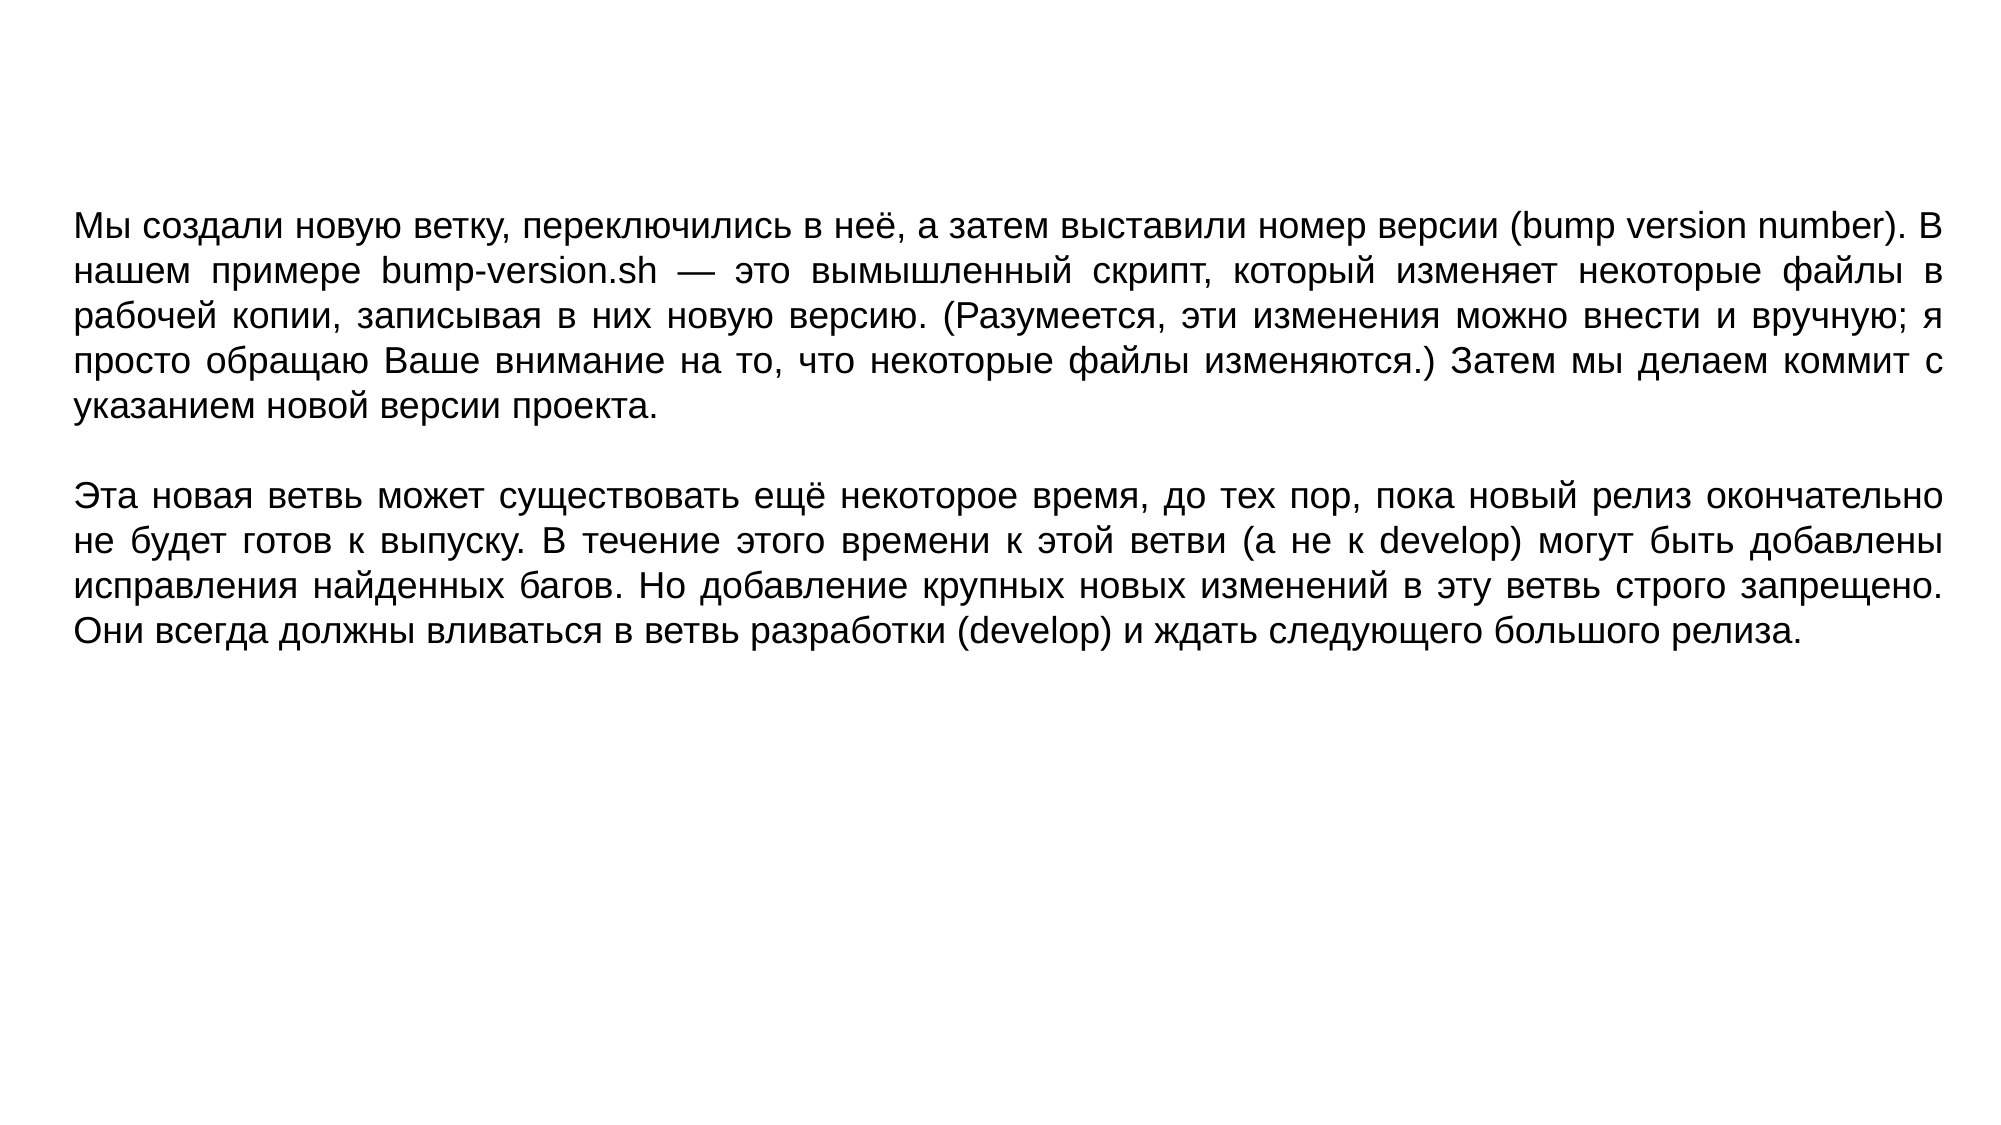

Мы создали новую ветку, переключились в неё, а затем выставили номер версии (bump version number). В нашем примере bump-version.sh — это вымышленный скрипт, который изменяет некоторые файлы в рабочей копии, записывая в них новую версию. (Разумеется, эти изменения можно внести и вручную; я просто обращаю Ваше внимание на то, что некоторые файлы изменяются.) Затем мы делаем коммит с указанием новой версии проекта.

Эта новая ветвь может существовать ещё некоторое время, до тех пор, пока новый релиз окончательно не будет готов к выпуску. В течение этого времени к этой ветви (а не к develop) могут быть добавлены исправления найденных багов. Но добавление крупных новых изменений в эту ветвь строго запрещено. Они всегда должны вливаться в ветвь разработки (develop) и ждать следующего большого релиза.